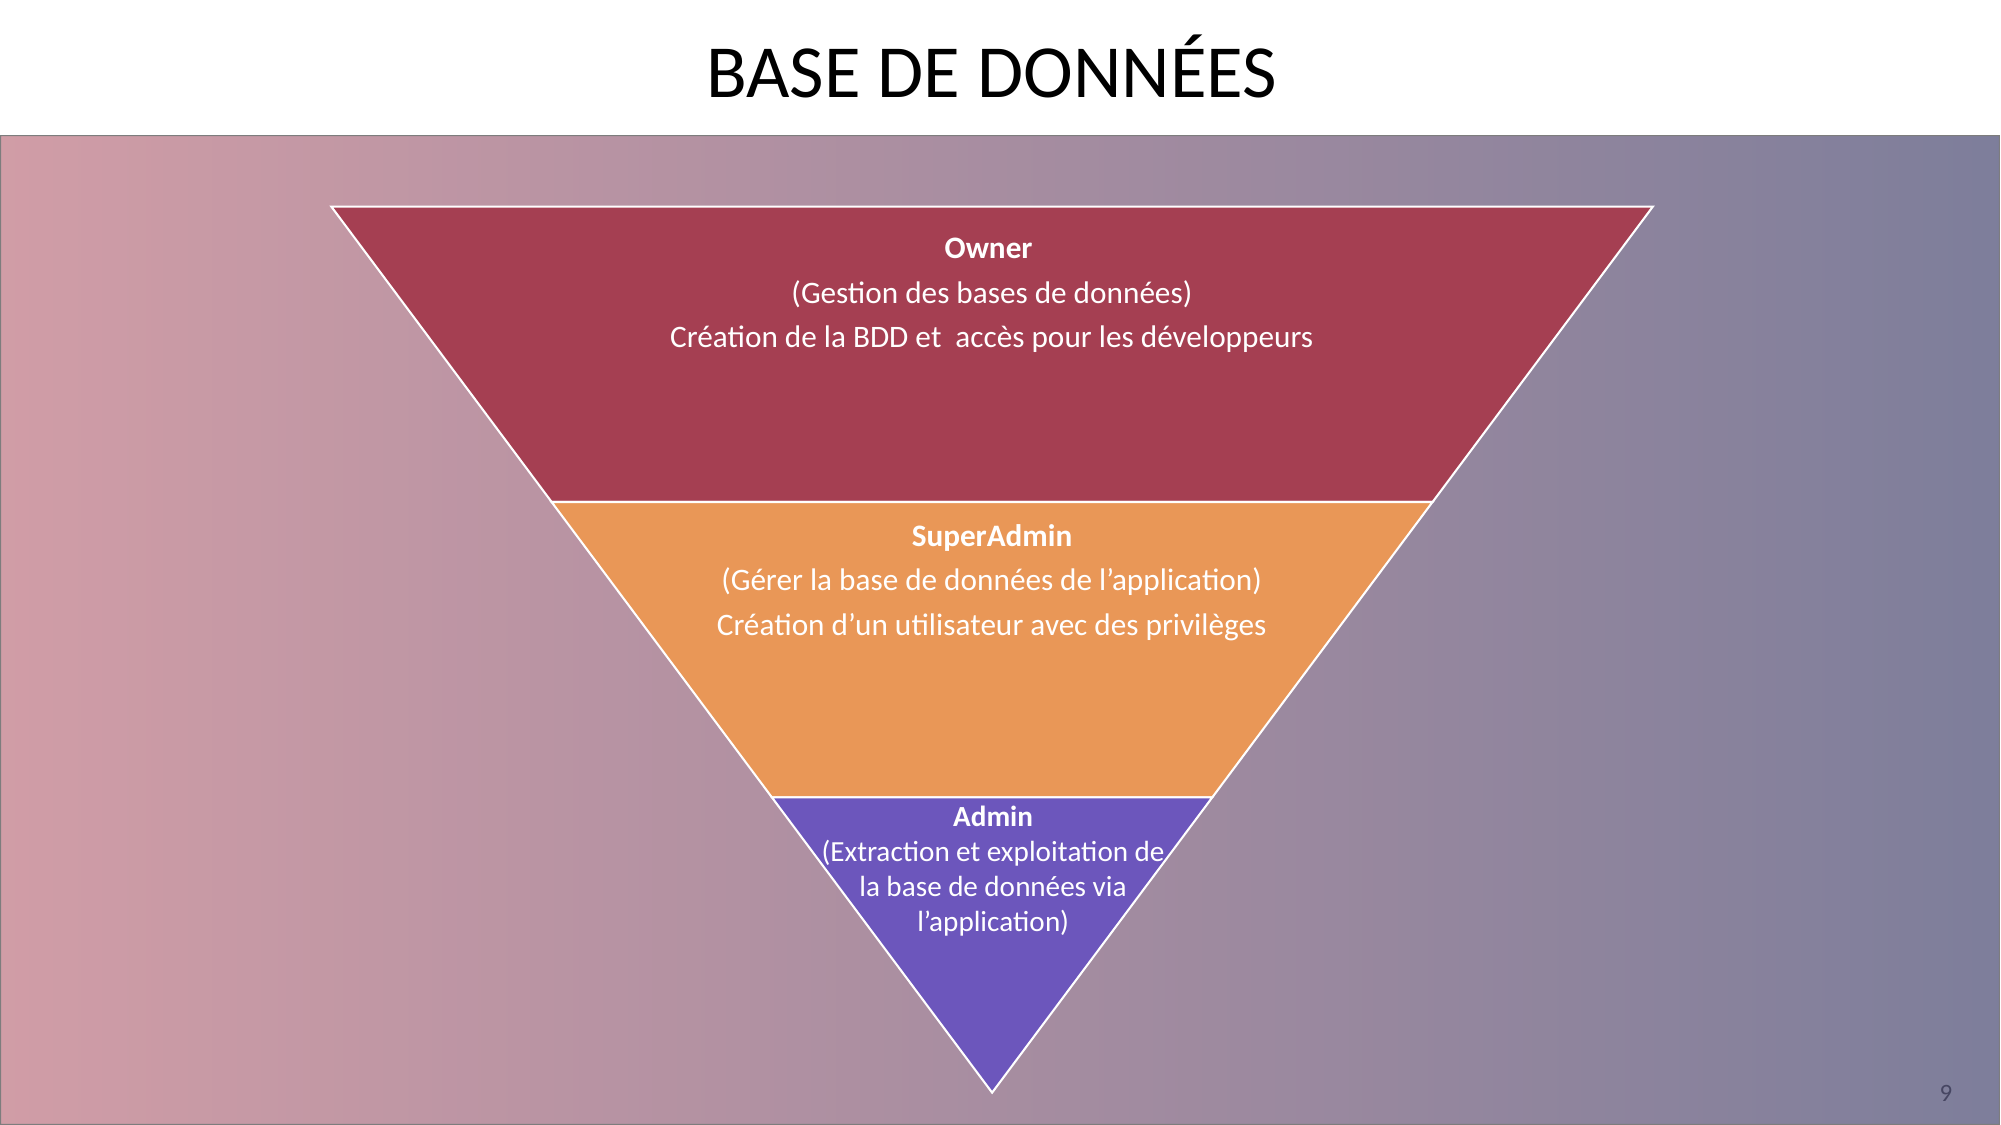

# base de données

Owner
(Gestion des bases de données)
Création de la BDD et  accès pour les développeurs

SuperAdmin
(Gérer la base de données de l’application)
Création d’un utilisateur avec des privilèges

Admin
(Extraction et exploitation de la base de données via l’application)

9